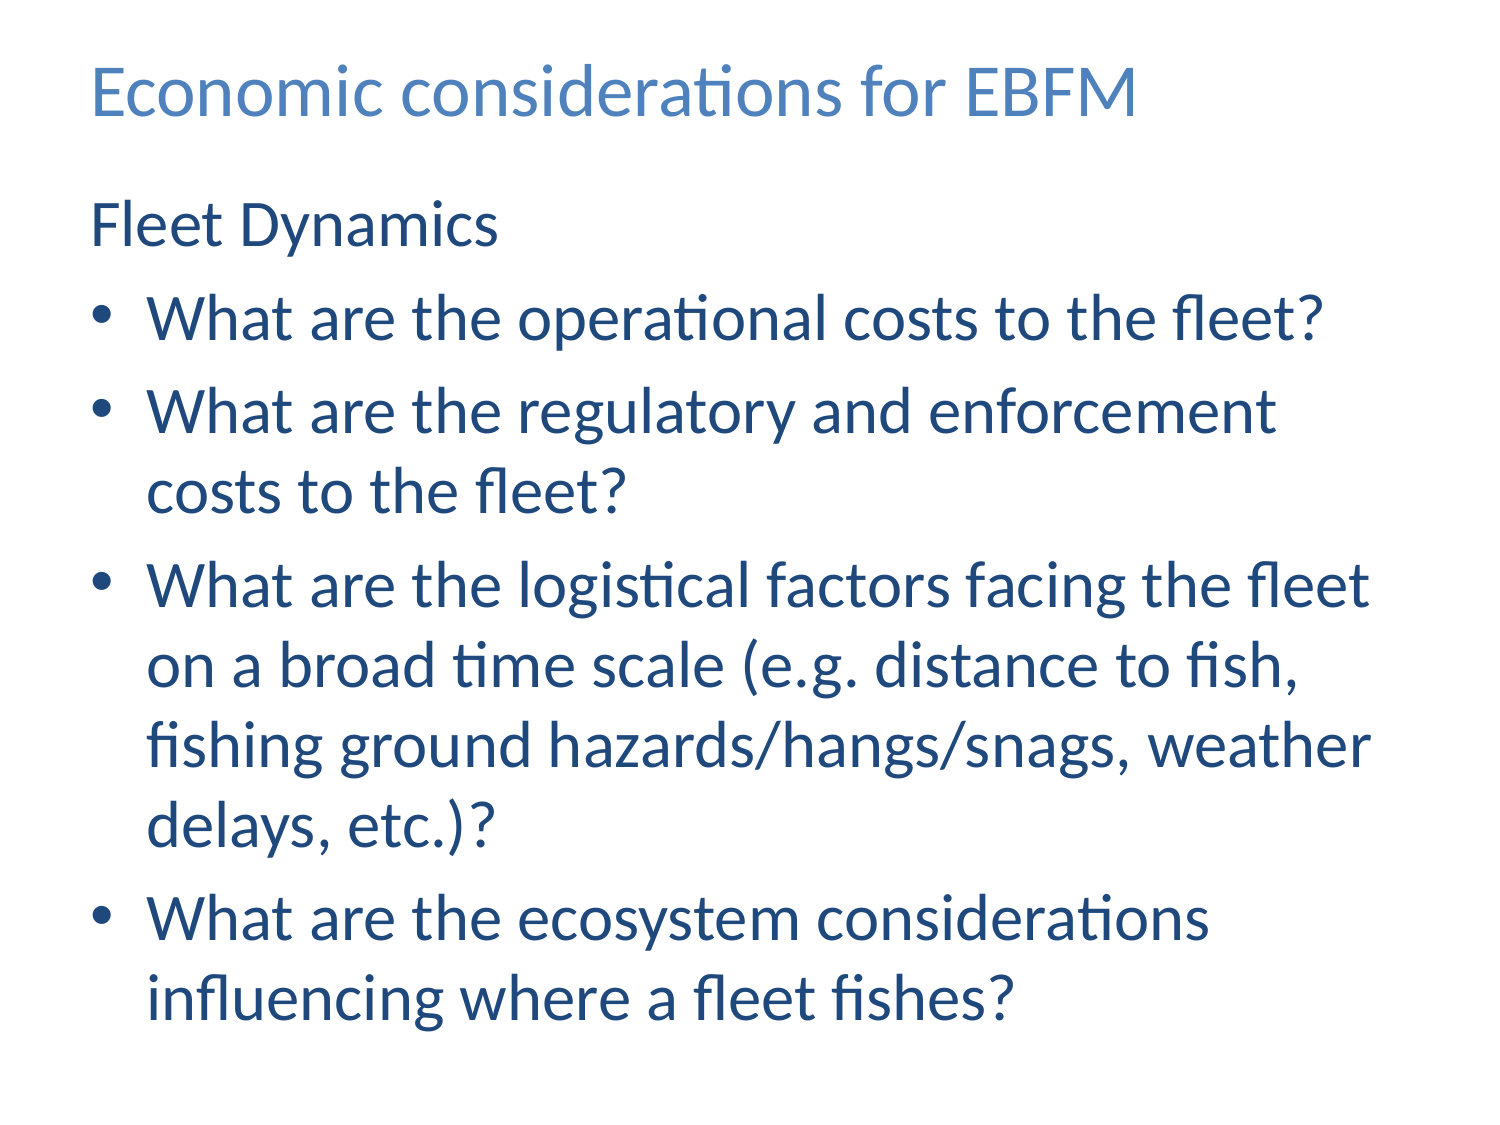

# Economic considerations for EBFM
Fleet Dynamics
What are the operational costs to the fleet?
What are the regulatory and enforcement costs to the fleet?
What are the logistical factors facing the fleet on a broad time scale (e.g. distance to fish, fishing ground hazards/hangs/snags, weather delays, etc.)?
What are the ecosystem considerations influencing where a fleet fishes?